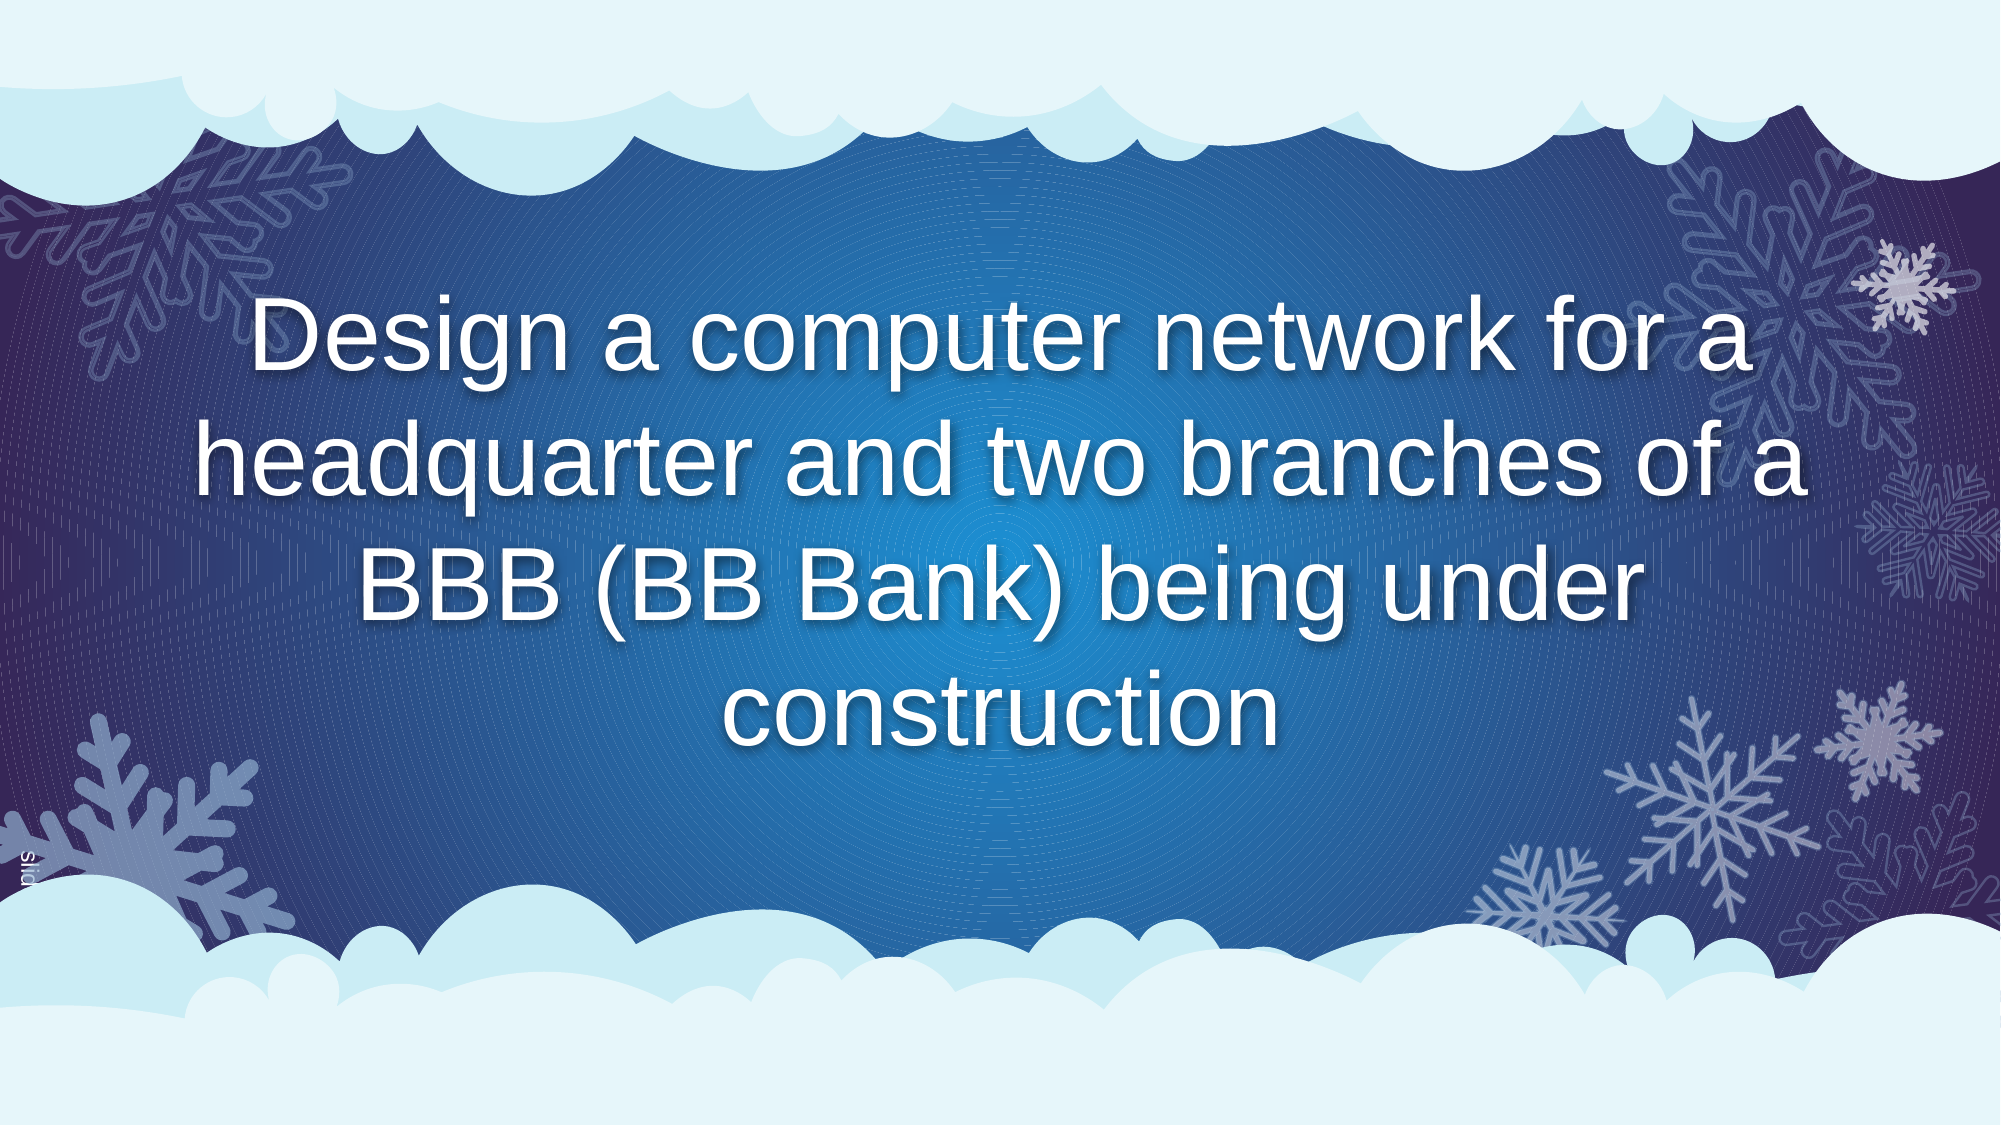

# Design a computer network for a headquarter and two branches of a BBB (BB Bank) being under construction